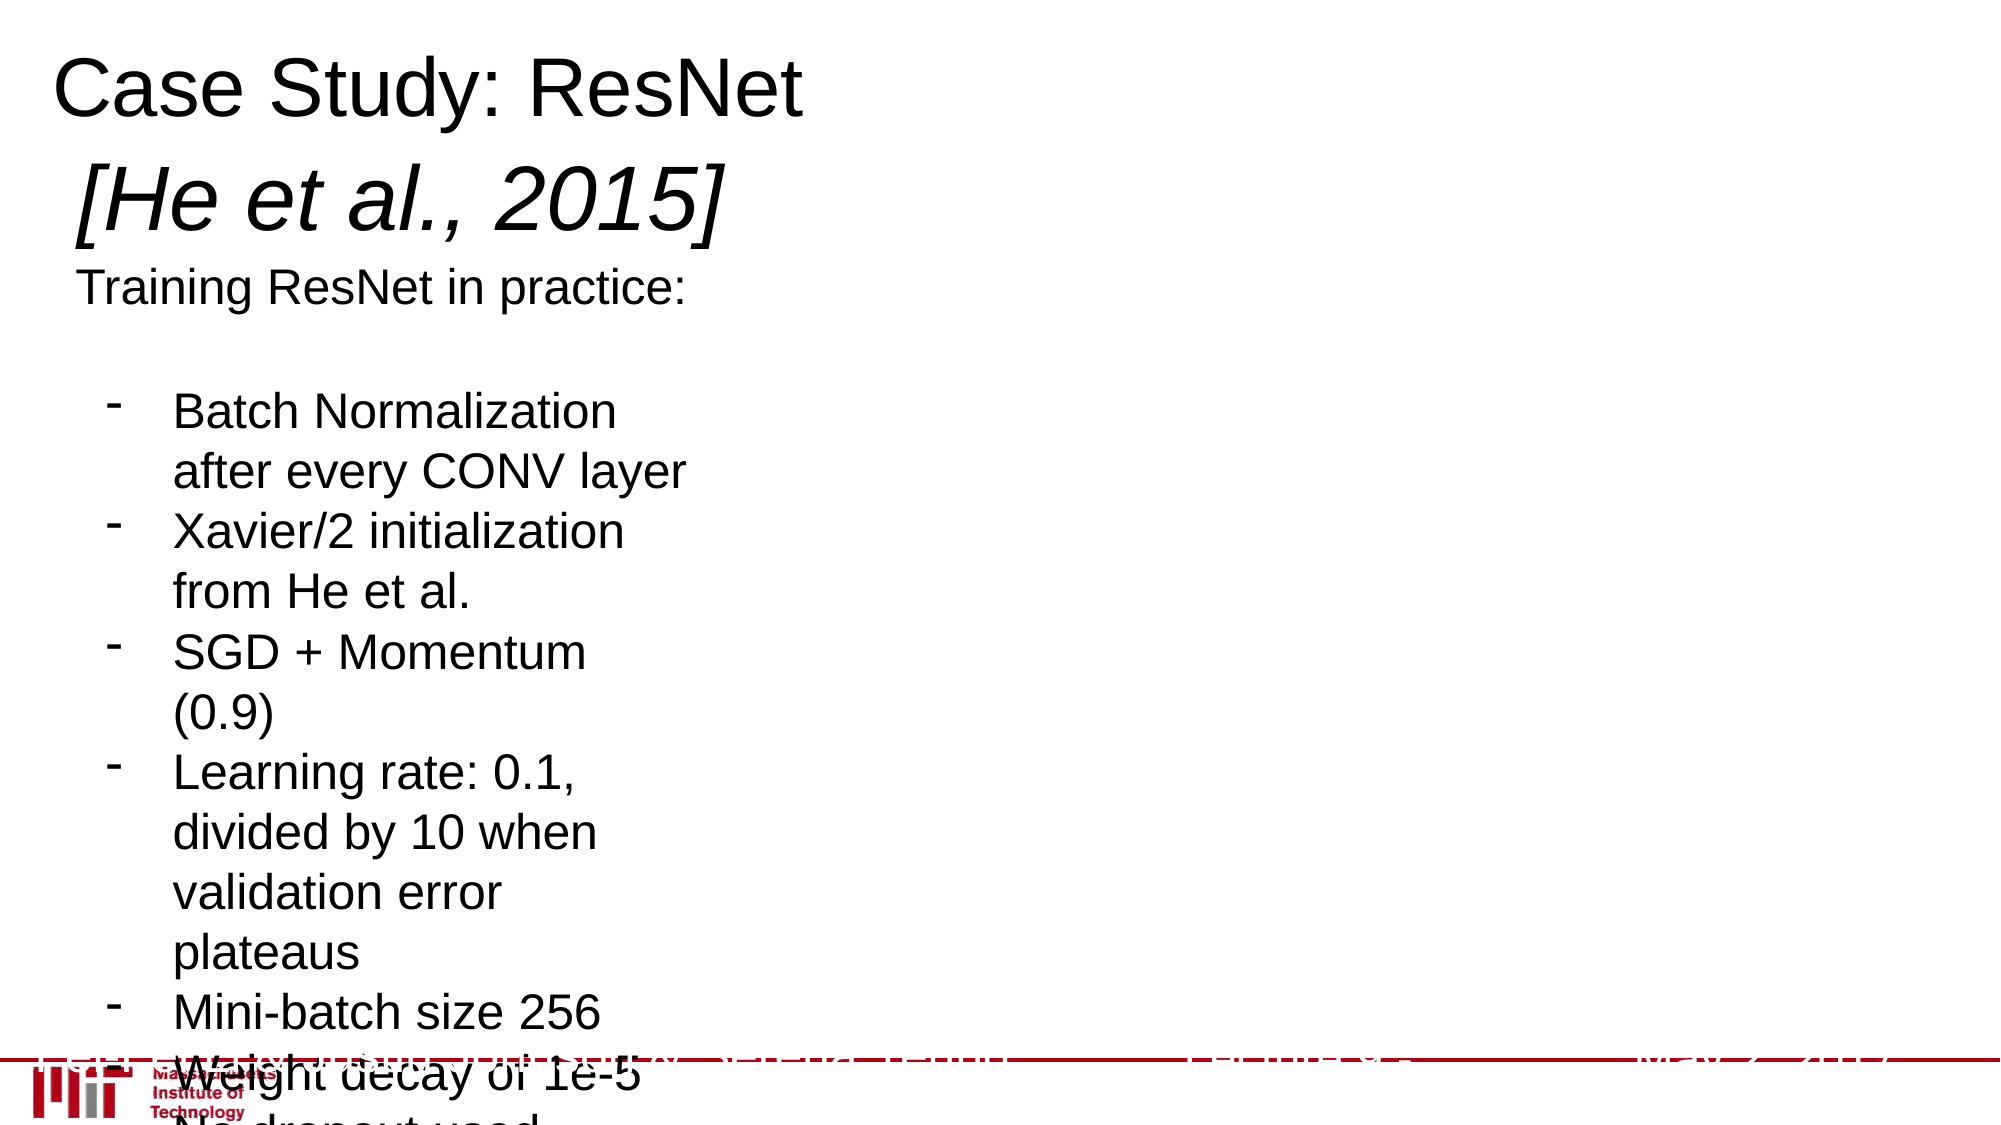

# Case Study: ResNet
[He et al., 2015]
Training ResNet in practice:

Batch Normalization after every CONV layer
Xavier/2 initialization from He et al.
SGD + Momentum (0.9)
Learning rate: 0.1, divided by 10 when validation error plateaus
Mini-batch size 256
Weight decay of 1e-5
No dropout used
Fei-Fei Li & Justin Johnson & Serena Yeung	Lecture 9 -	May 2, 2017
May 2, 2017
Fei-Fei Li & Justin Johnson & Serena Yeung
Lecture 9 - 118